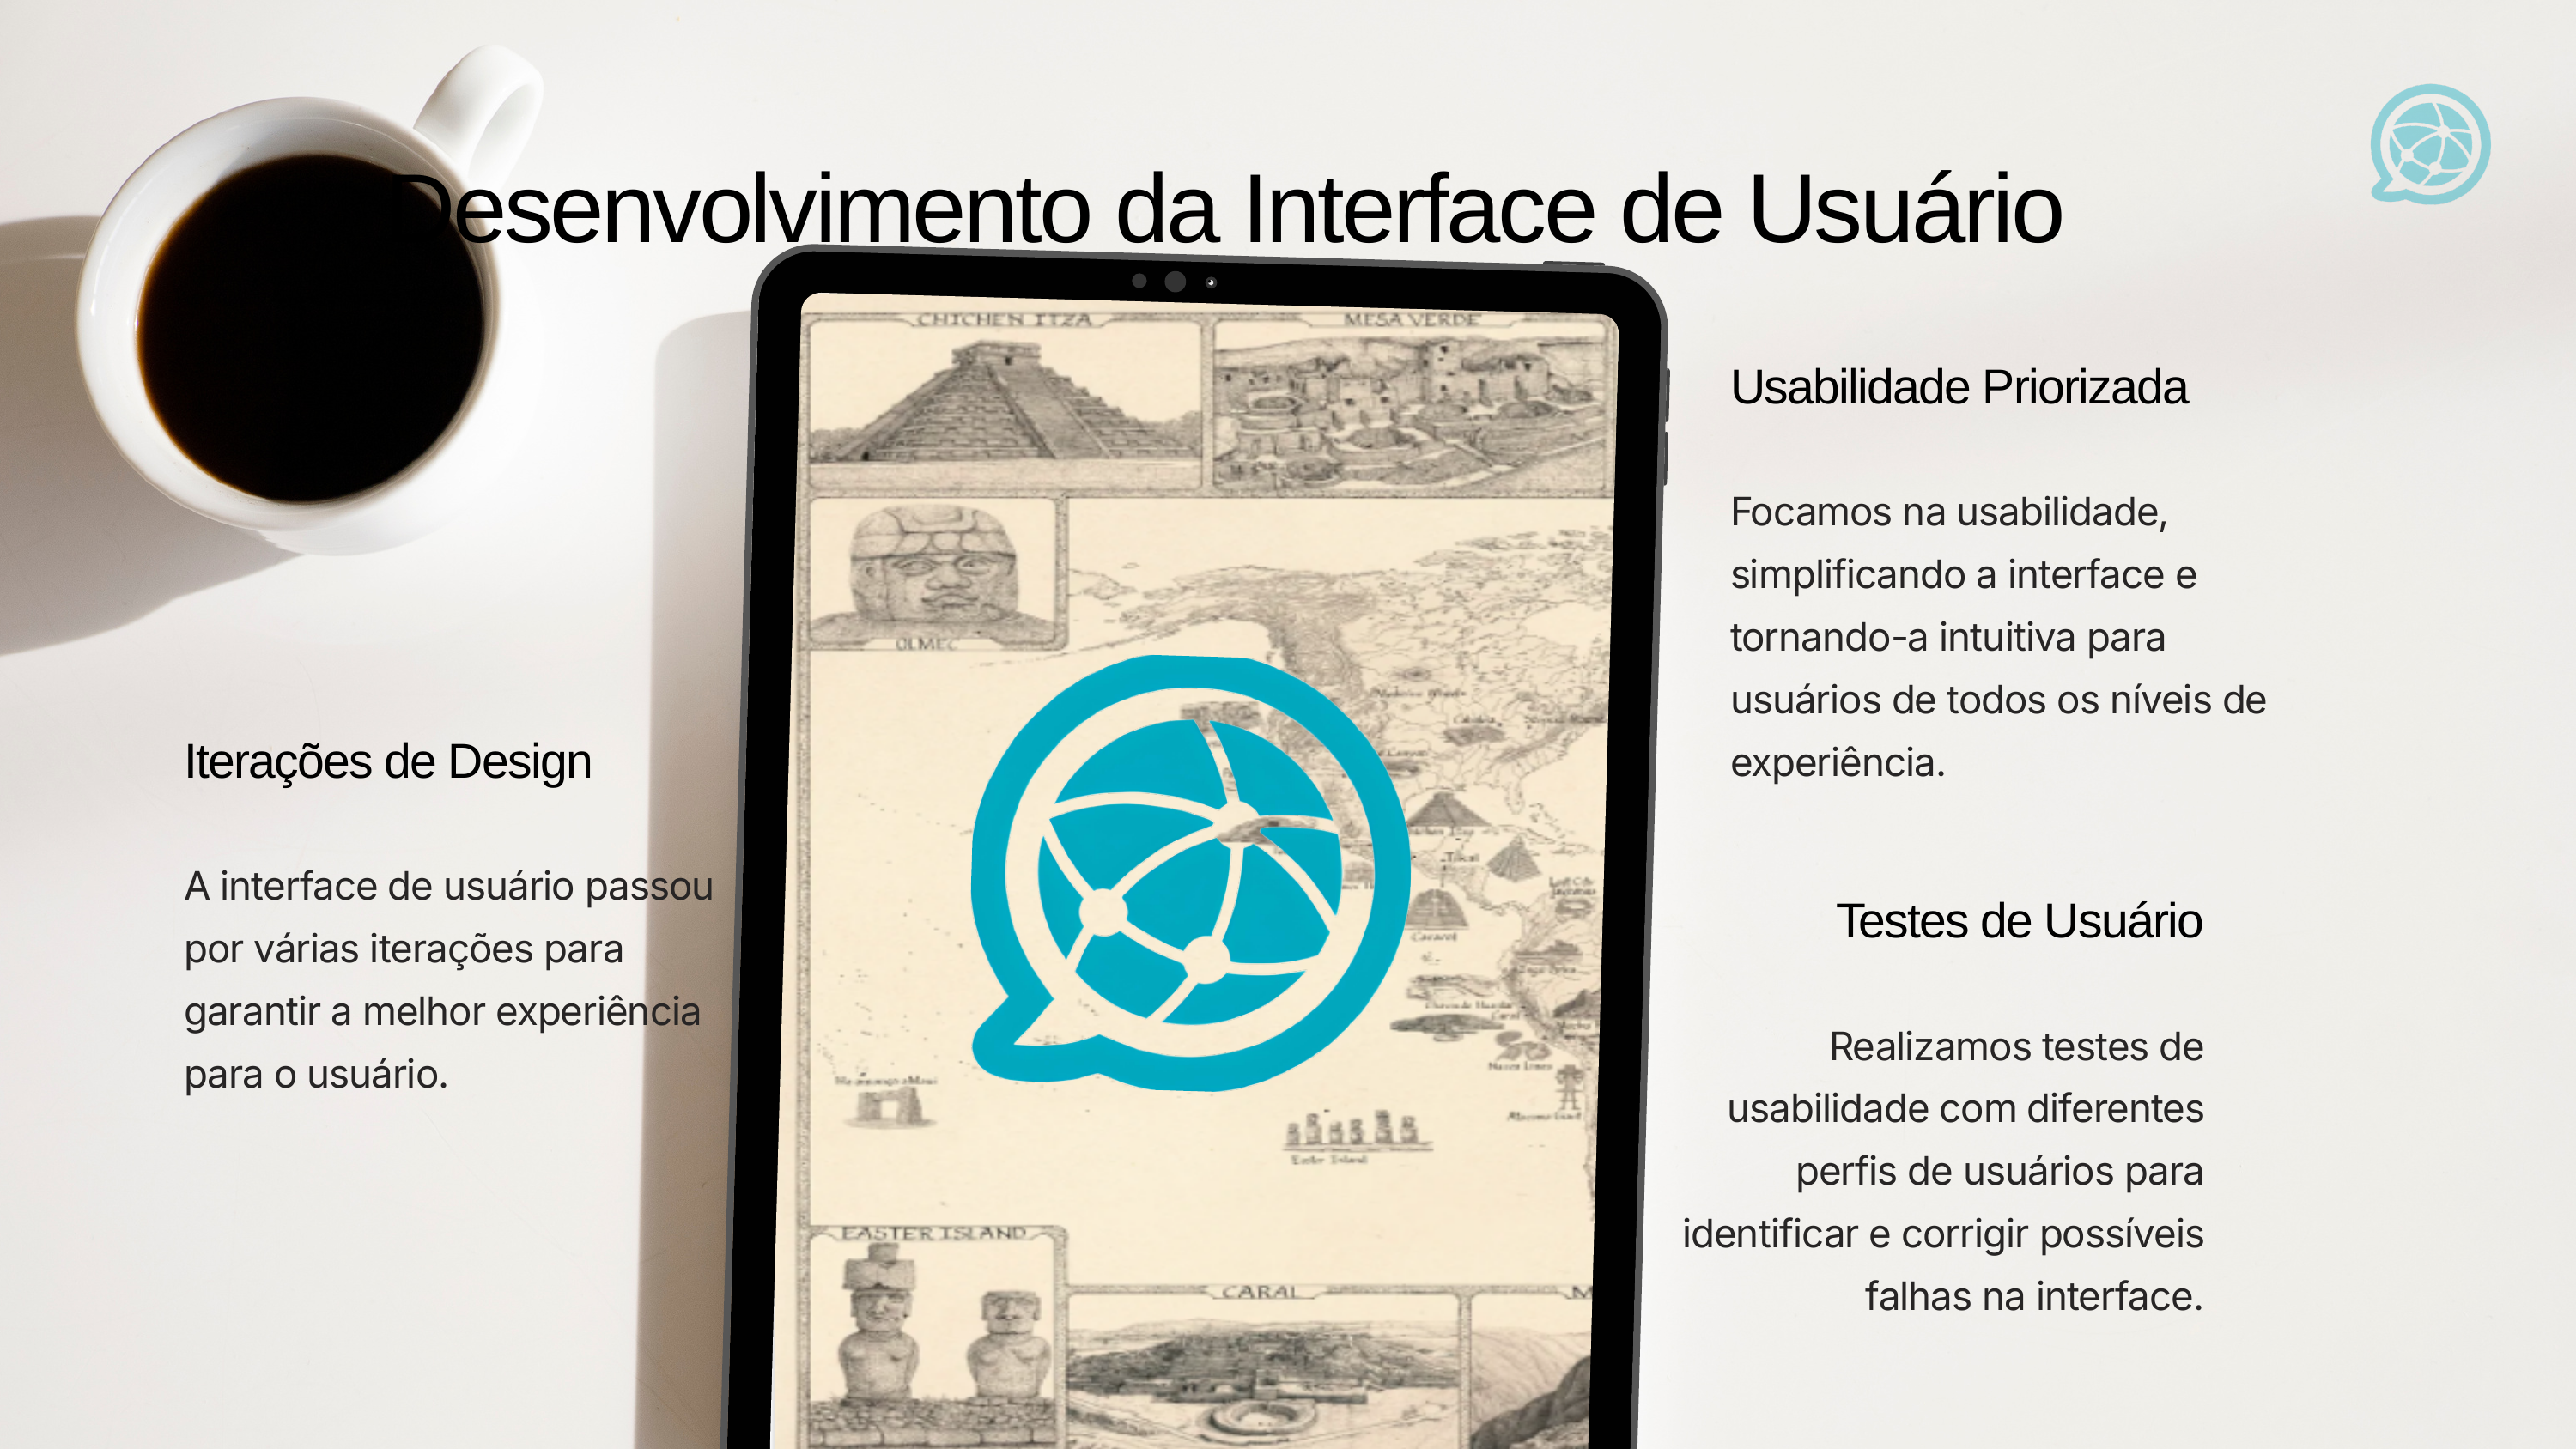

Desenvolvimento da Interface de Usuário

Usabilidade Priorizada

Focamos na usabilidade, simplificando a interface e tornando-a intuitiva para usuários de todos os níveis de experiência.

Iterações de Design
A interface de usuário passou por várias iterações para garantir a melhor experiência para o usuário.
Testes de Usuário
Realizamos testes de usabilidade com diferentes perfis de usuários para identificar e corrigir possíveis falhas na interface.